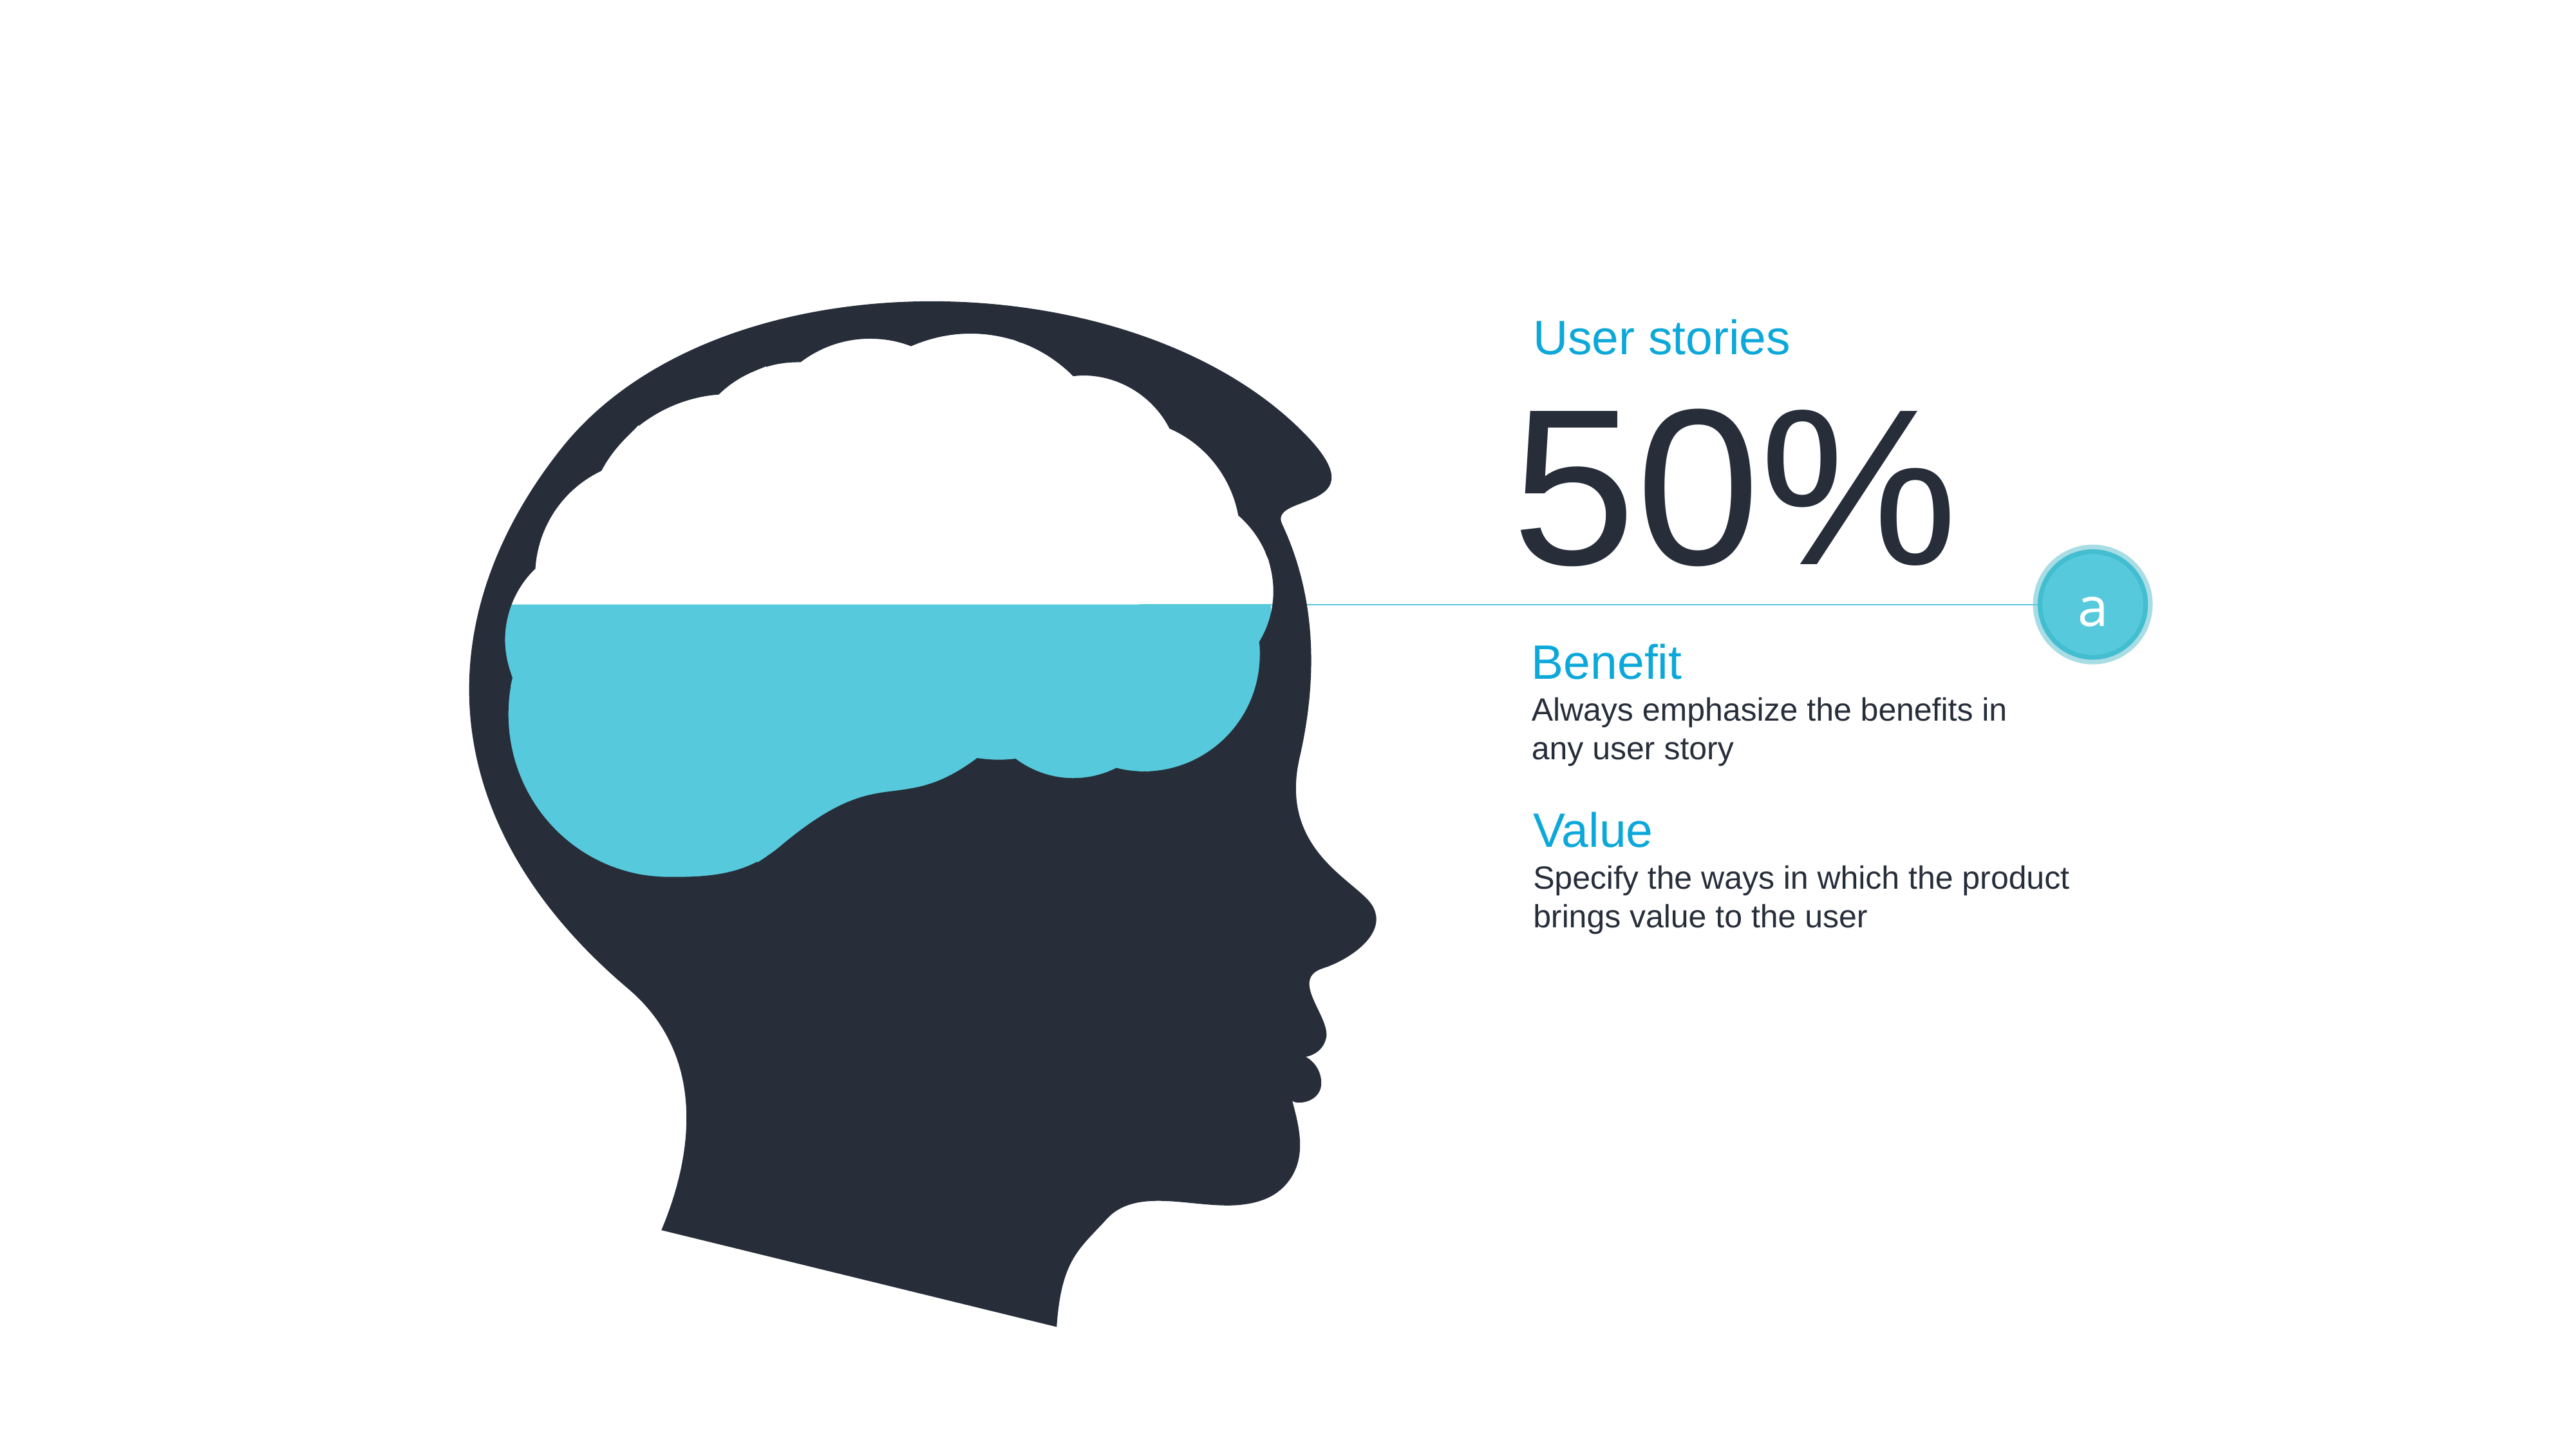

User stories
50%
a

Benefit
Always emphasize the benefits in any user story

Value
Specify the ways in which the product brings value to the user